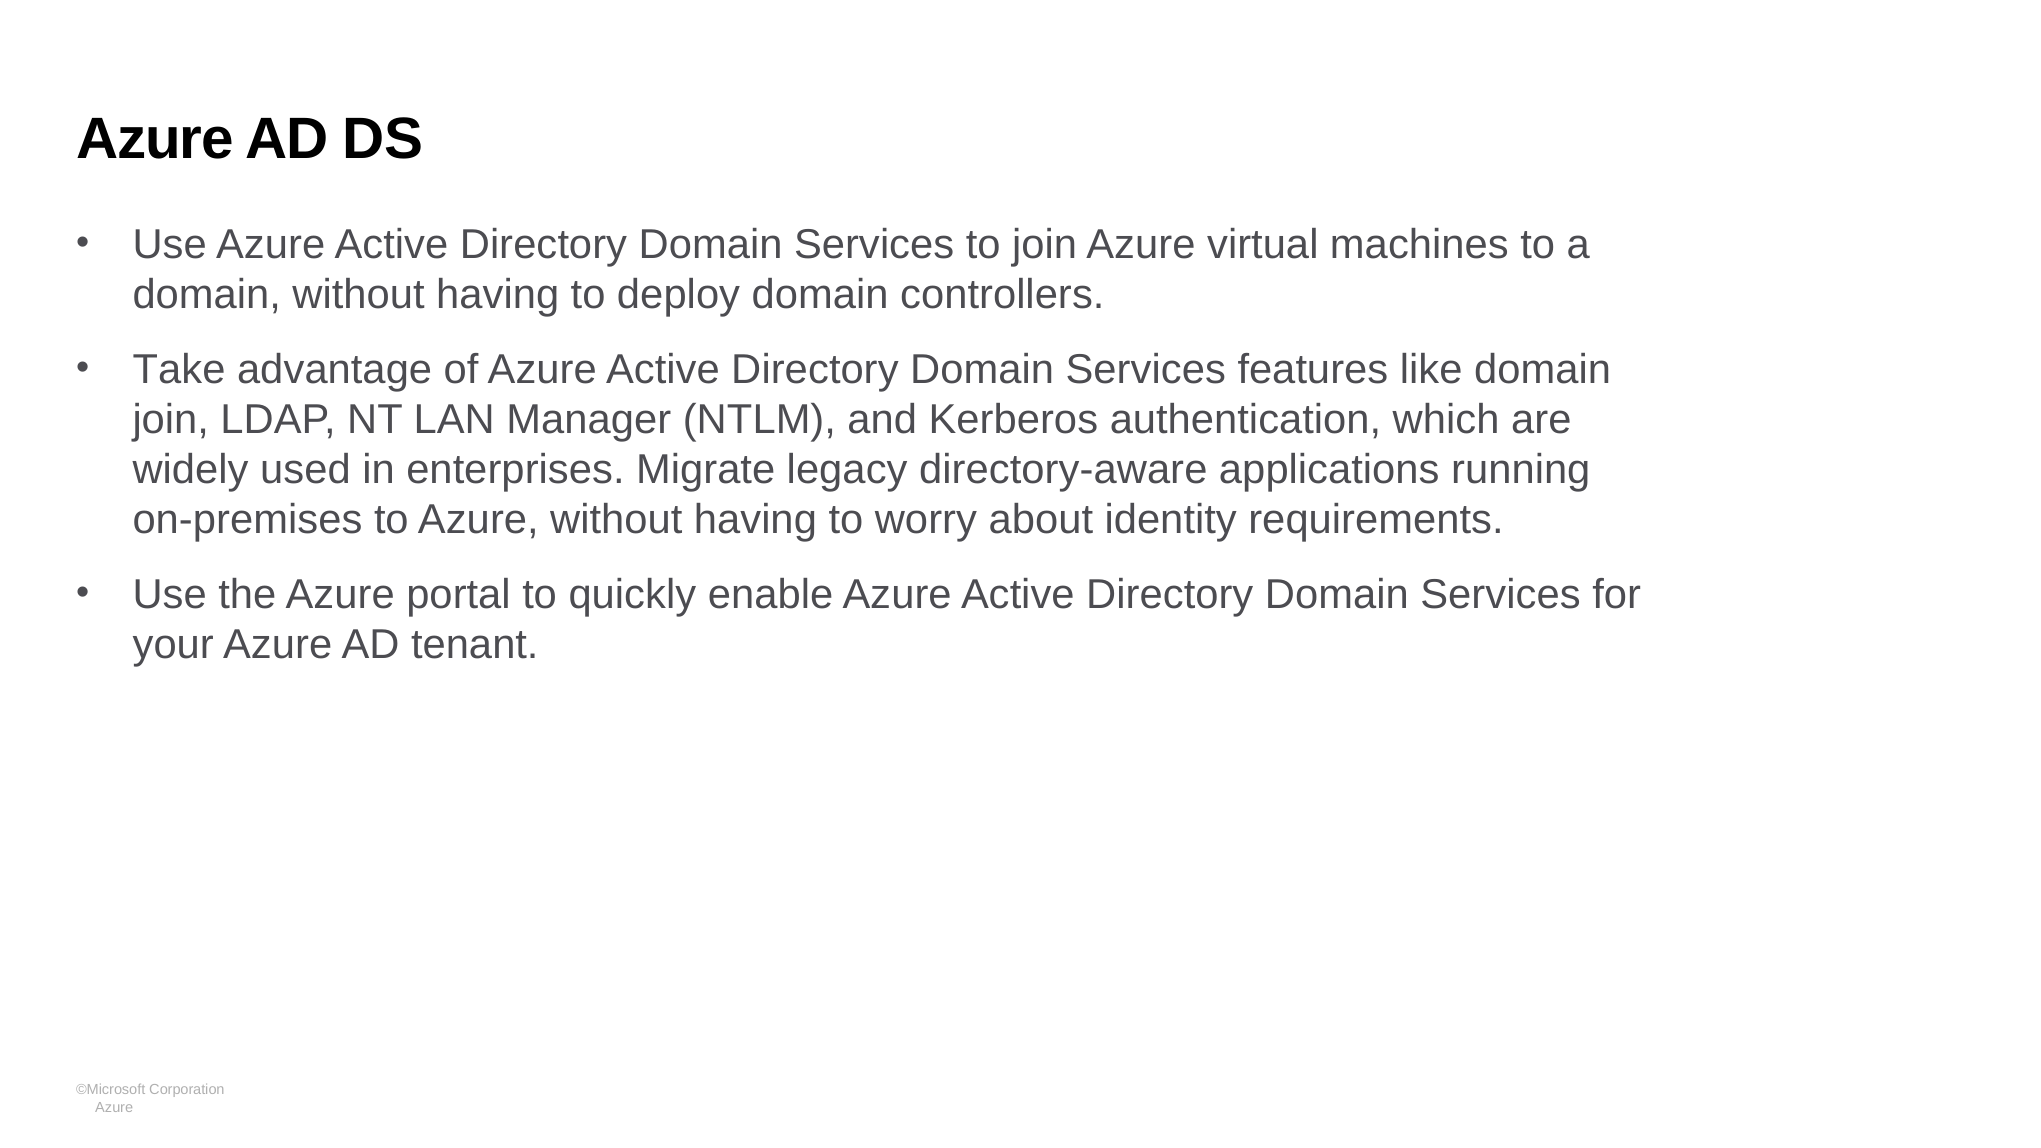

# Azure AD DS
Use Azure Active Directory Domain Services to join Azure virtual machines to a domain, without having to deploy domain controllers.
Take advantage of Azure Active Directory Domain Services features like domain join, LDAP, NT LAN Manager (NTLM), and Kerberos authentication, which are widely used in enterprises. Migrate legacy directory-aware applications running on-premises to Azure, without having to worry about identity requirements.
Use the Azure portal to quickly enable Azure Active Directory Domain Services for your Azure AD tenant.